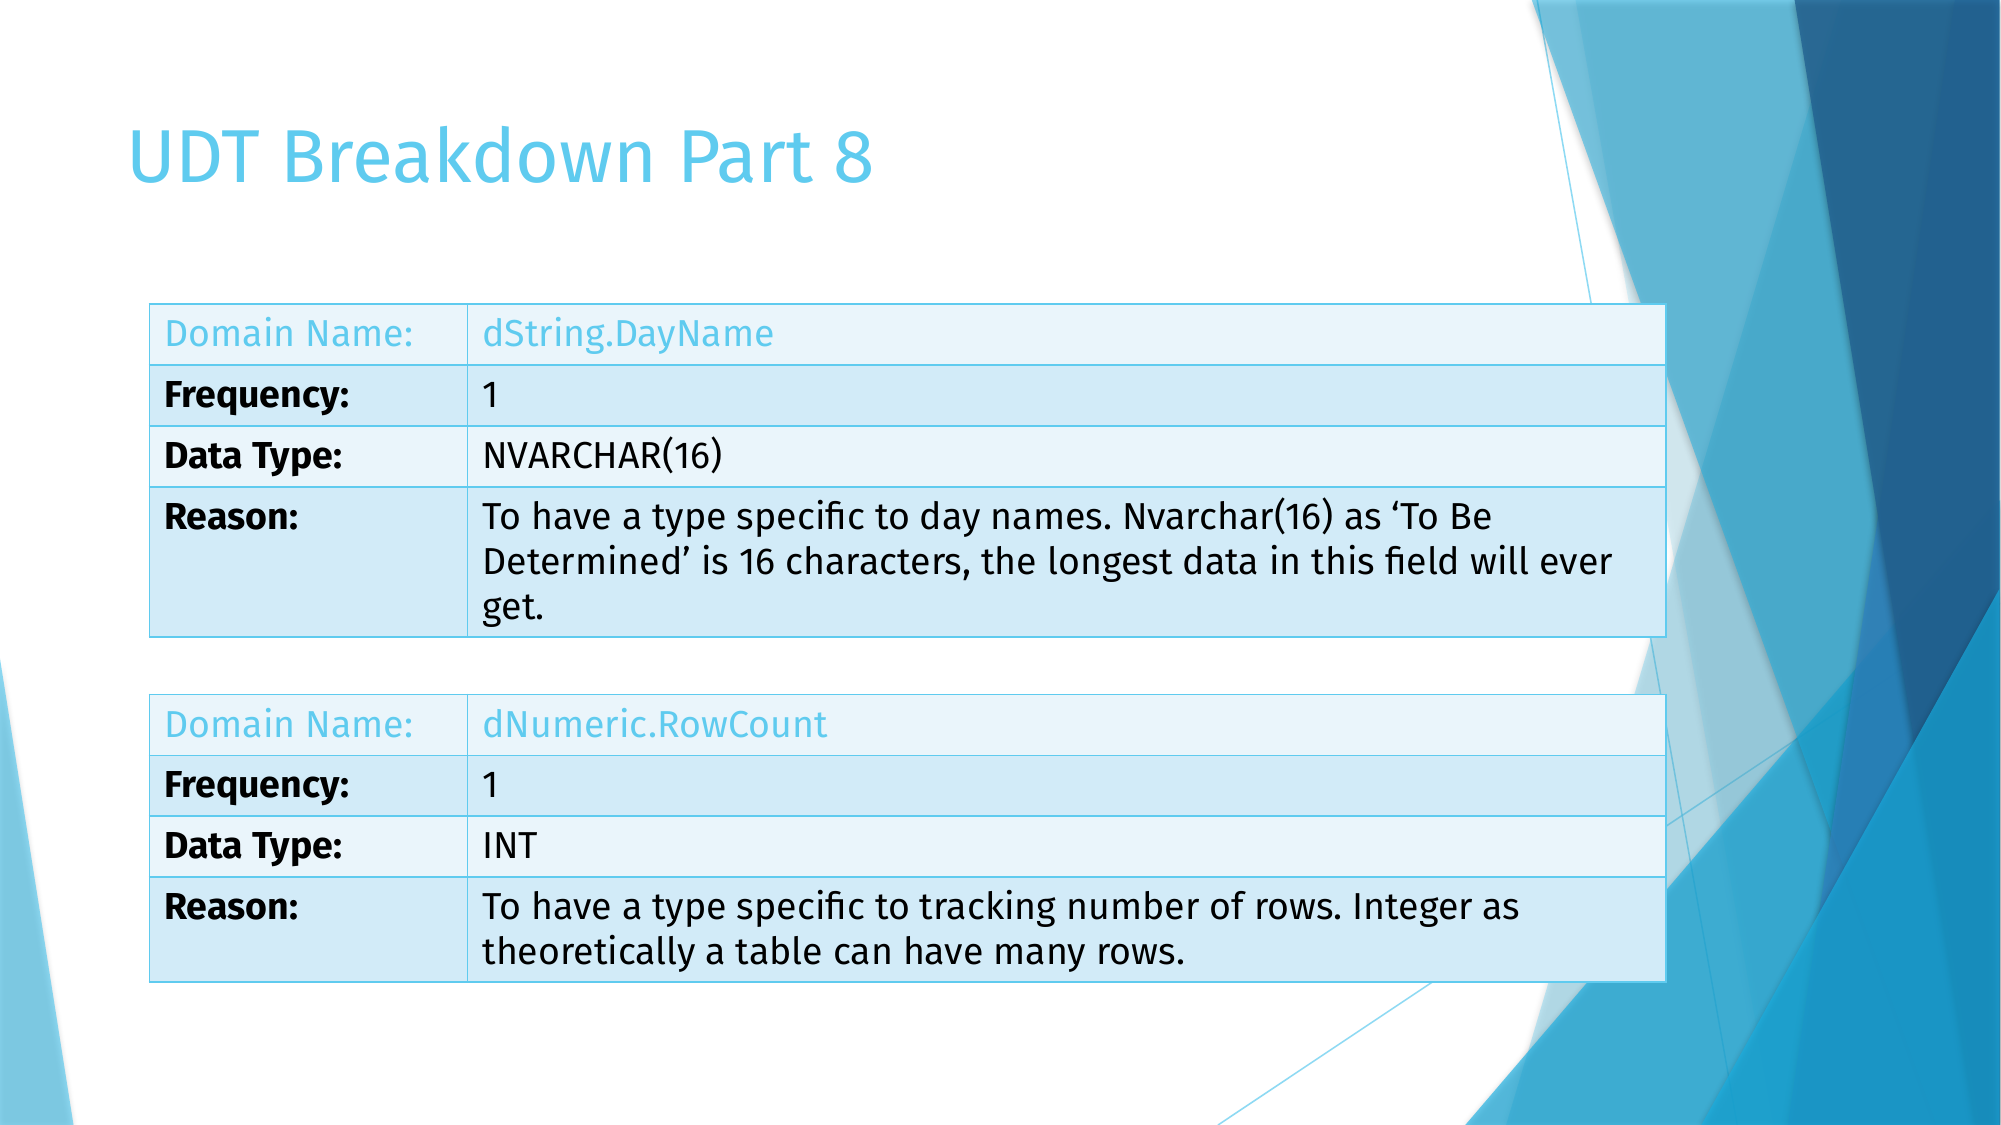

# UDT Breakdown Part 8
| Domain Name: | dString.DayName |
| --- | --- |
| Frequency: | 1 |
| Data Type: | NVARCHAR(16) |
| Reason: | To have a type specific to day names. Nvarchar(16) as ‘To Be Determined’ is 16 characters, the longest data in this field will ever get. |
| Domain Name: | dNumeric.RowCount |
| --- | --- |
| Frequency: | 1 |
| Data Type: | INT |
| Reason: | To have a type specific to tracking number of rows. Integer as theoretically a table can have many rows. |